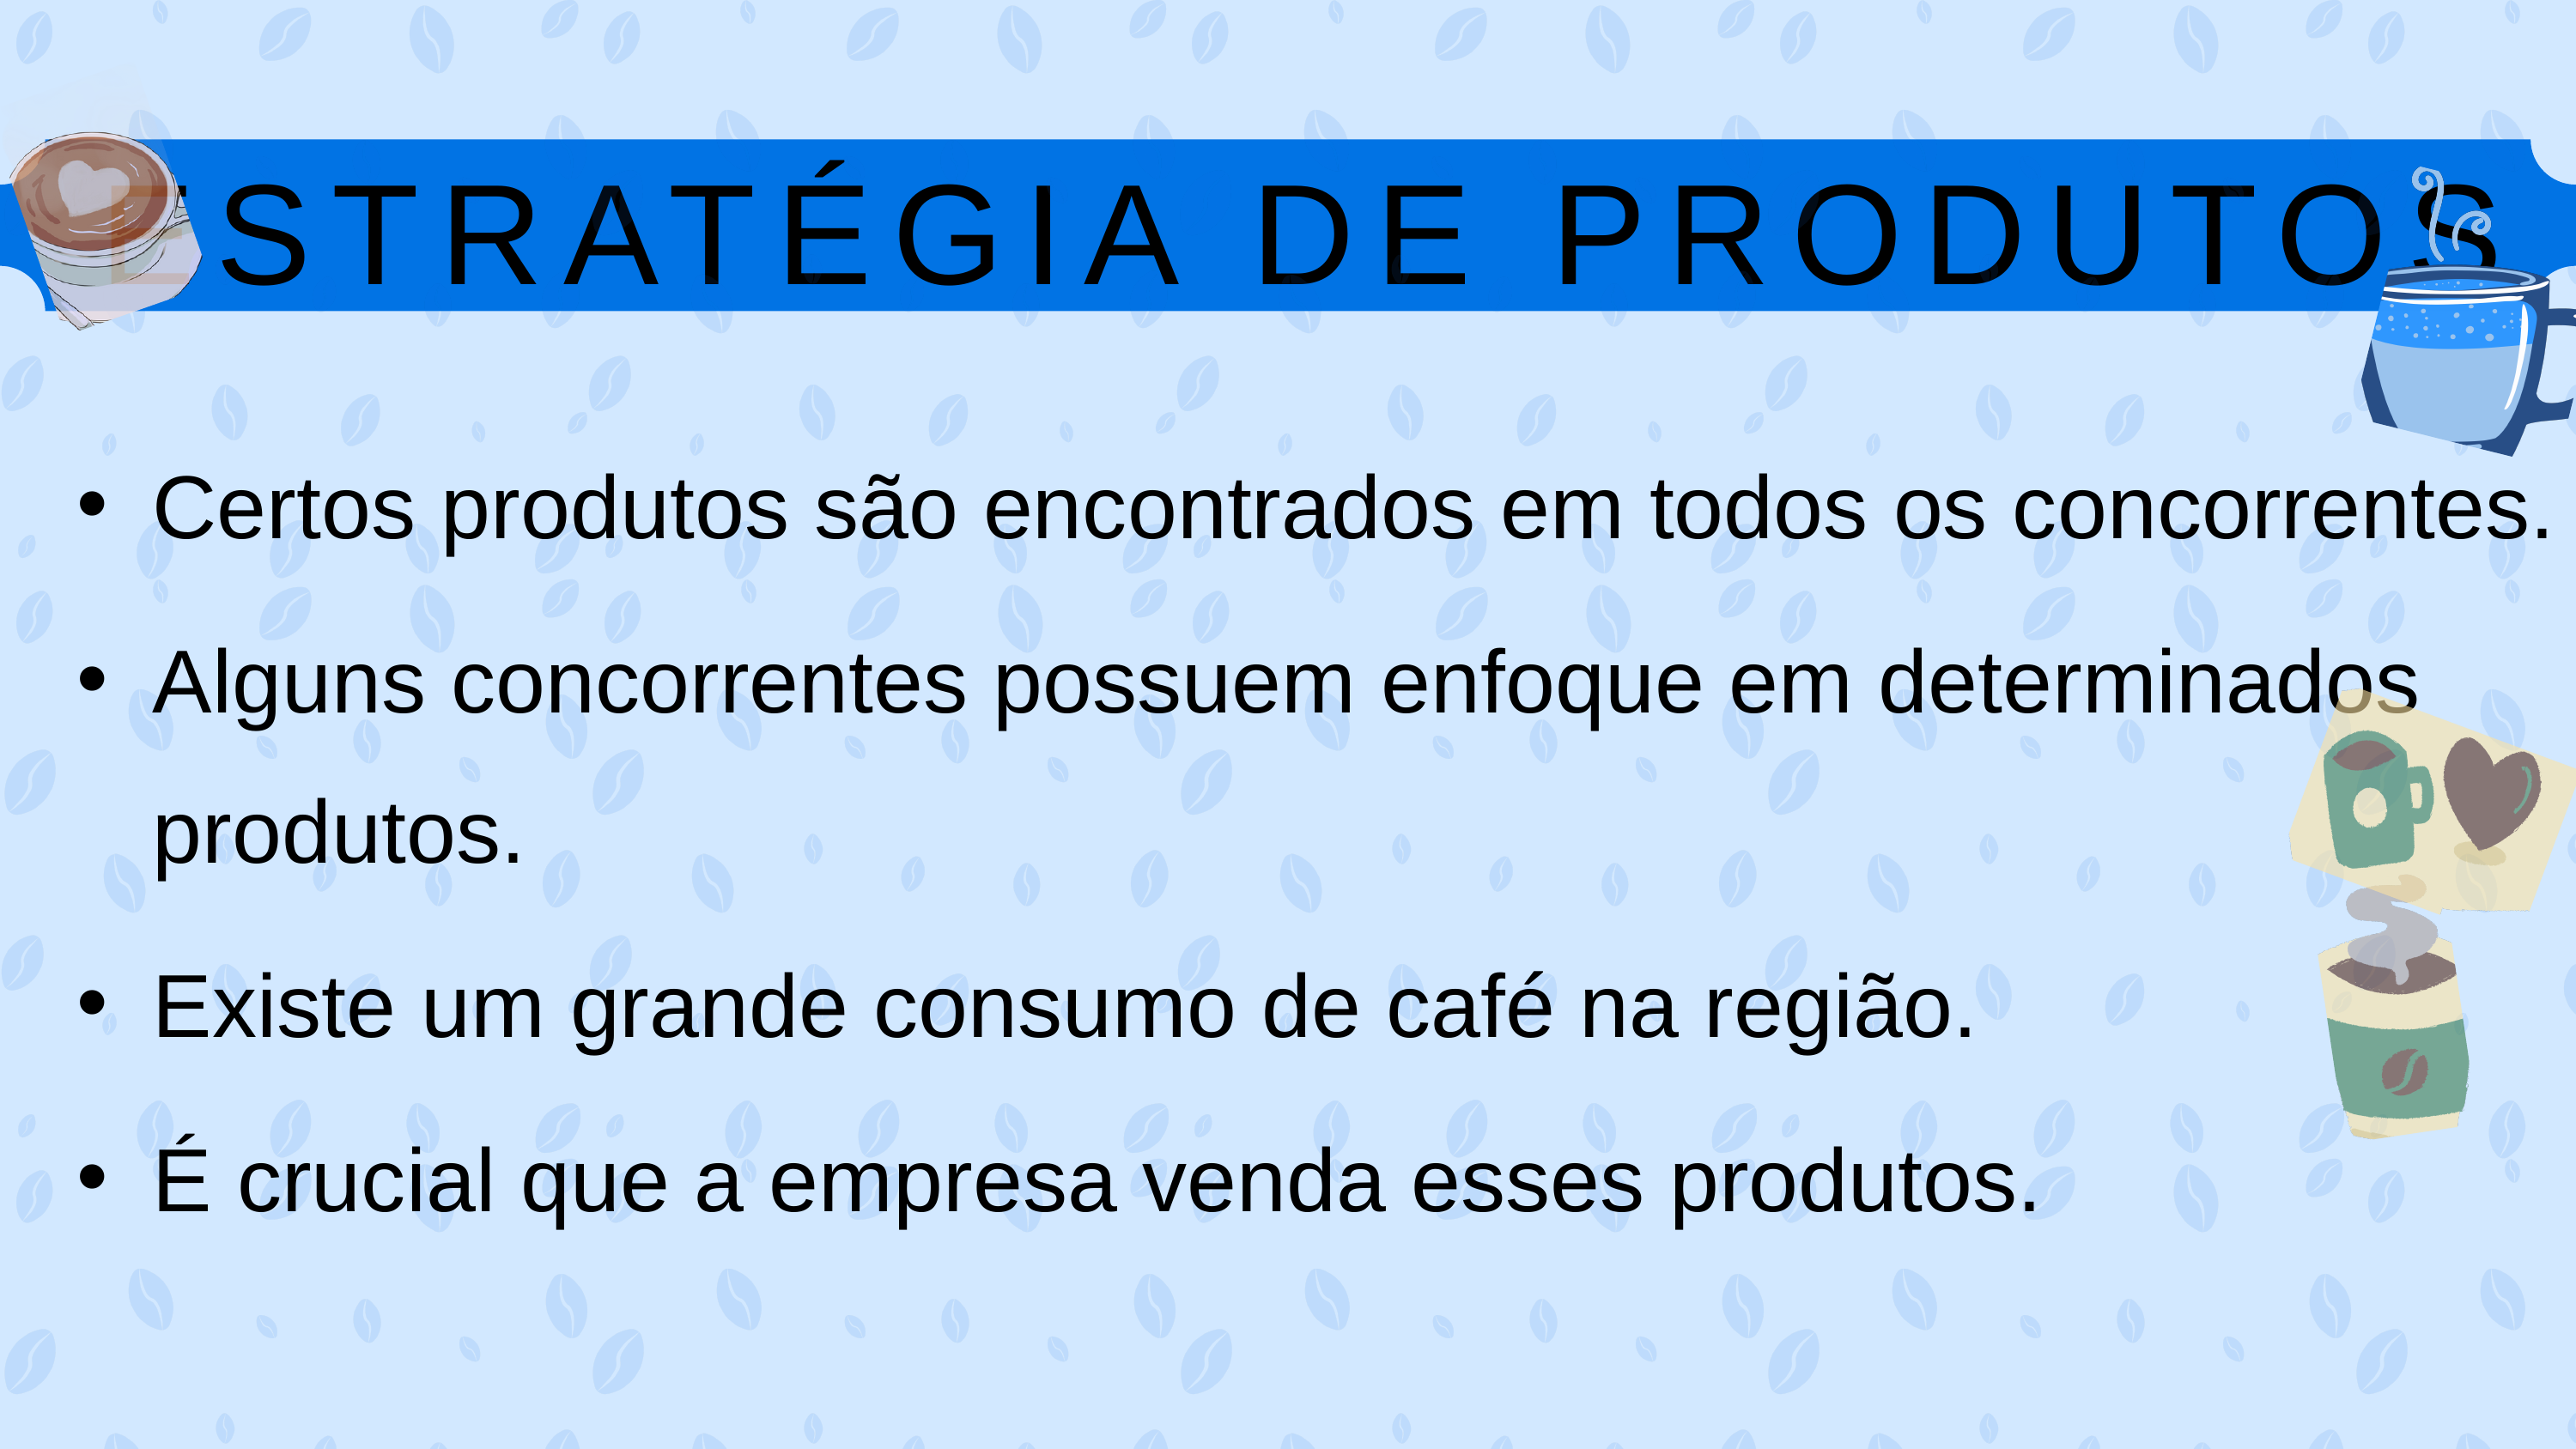

ESTRATÉGIA DE PRODUTOS

Certos produtos são encontrados em todos os concorrentes.

Alguns concorrentes possuem enfoque em determinados produtos.

Existe um grande consumo de café na região.

É crucial que a empresa venda esses produtos.